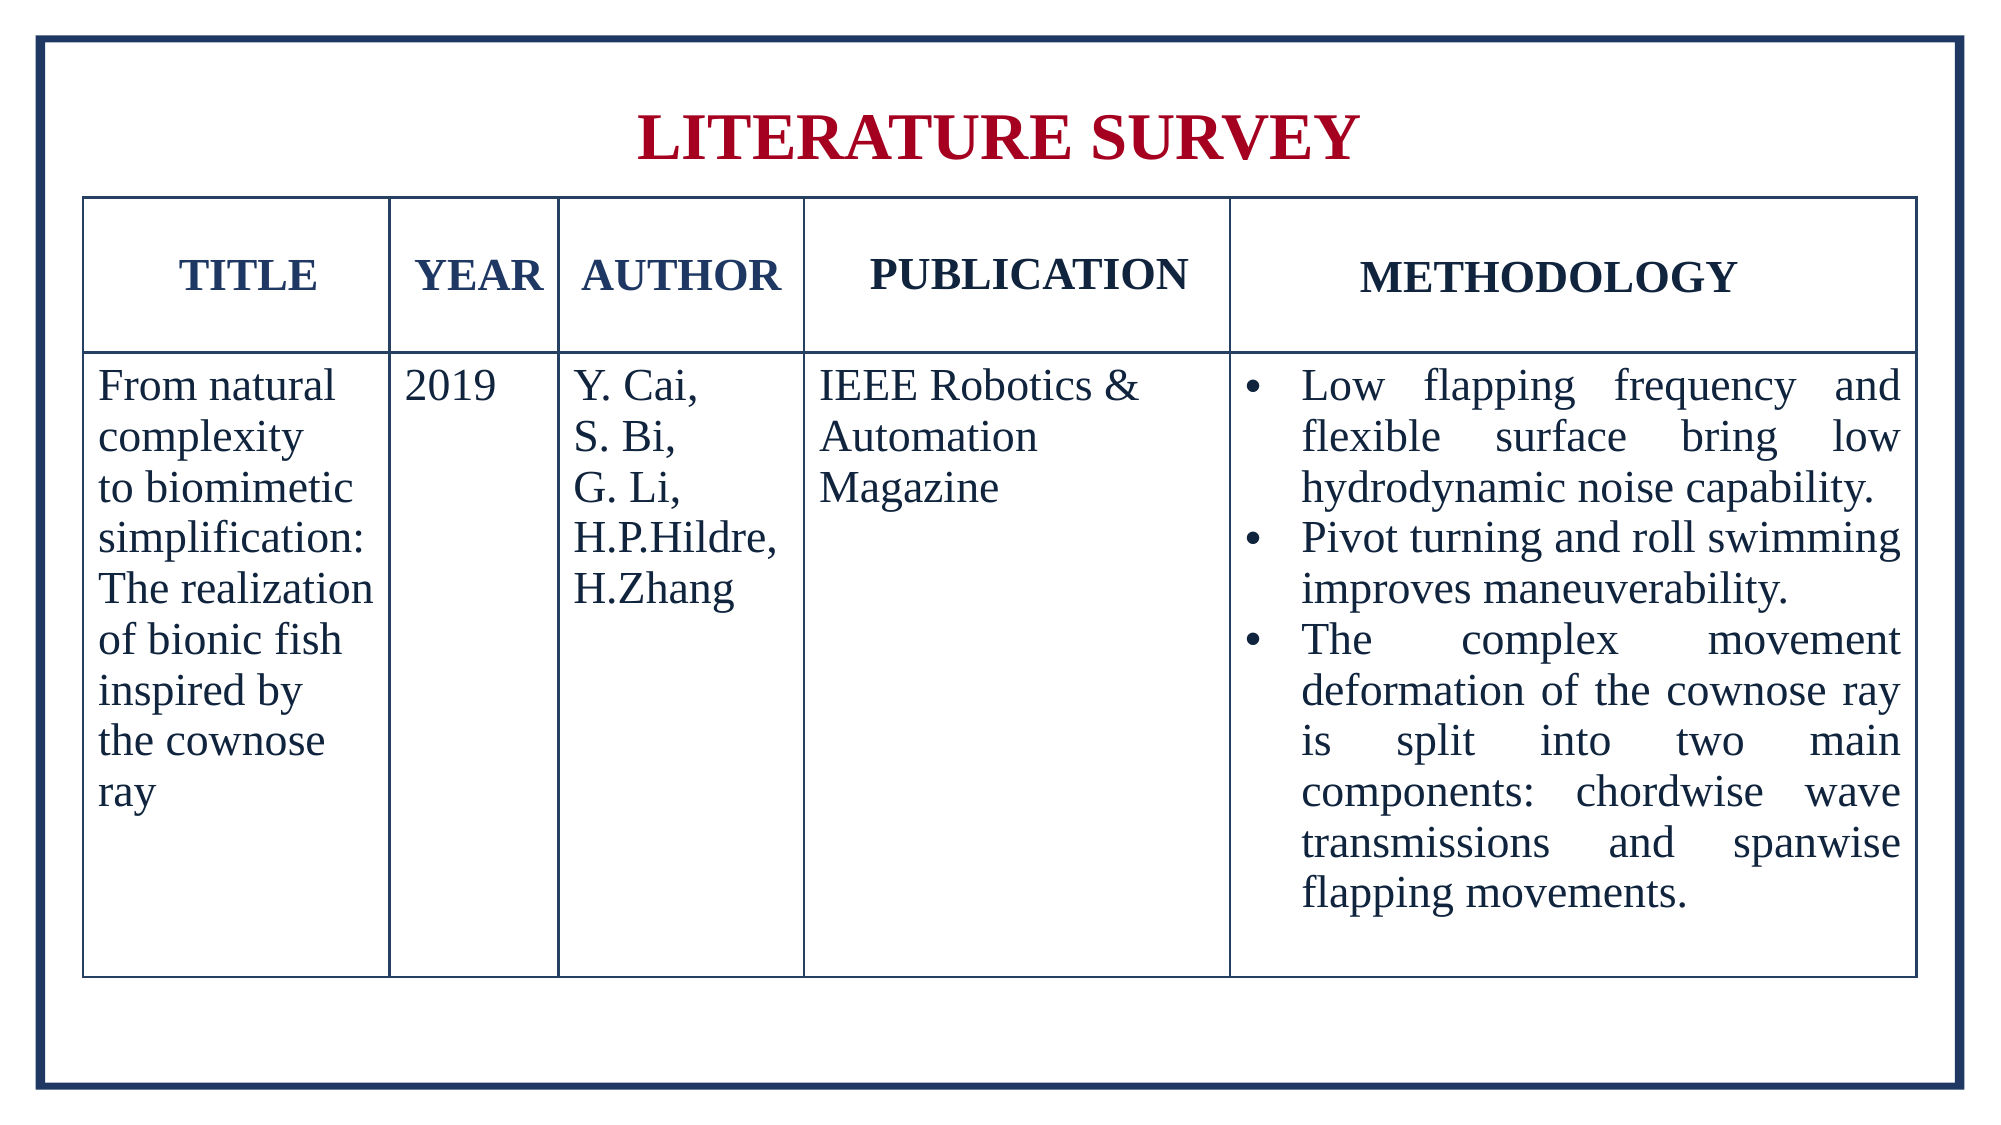

# LITERATURE SURVEY
| TITLE | YEAR | AUTHOR | PUBLICATION | METHODOLOGY |
| --- | --- | --- | --- | --- |
| From natural complexity to biomimetic simplification: The realization of bionic fish inspired by the cownose ray | 2019 | Y. Cai, S. Bi, G. Li, H.P.Hildre, H.Zhang | IEEE Robotics & Automation Magazine | Low flapping frequency and flexible surface bring low hydrodynamic noise capability. Pivot turning and roll swimming improves maneuverability. The complex movement deformation of the cownose ray is split into two main components: chordwise wave transmissions and spanwise flapping movements. |